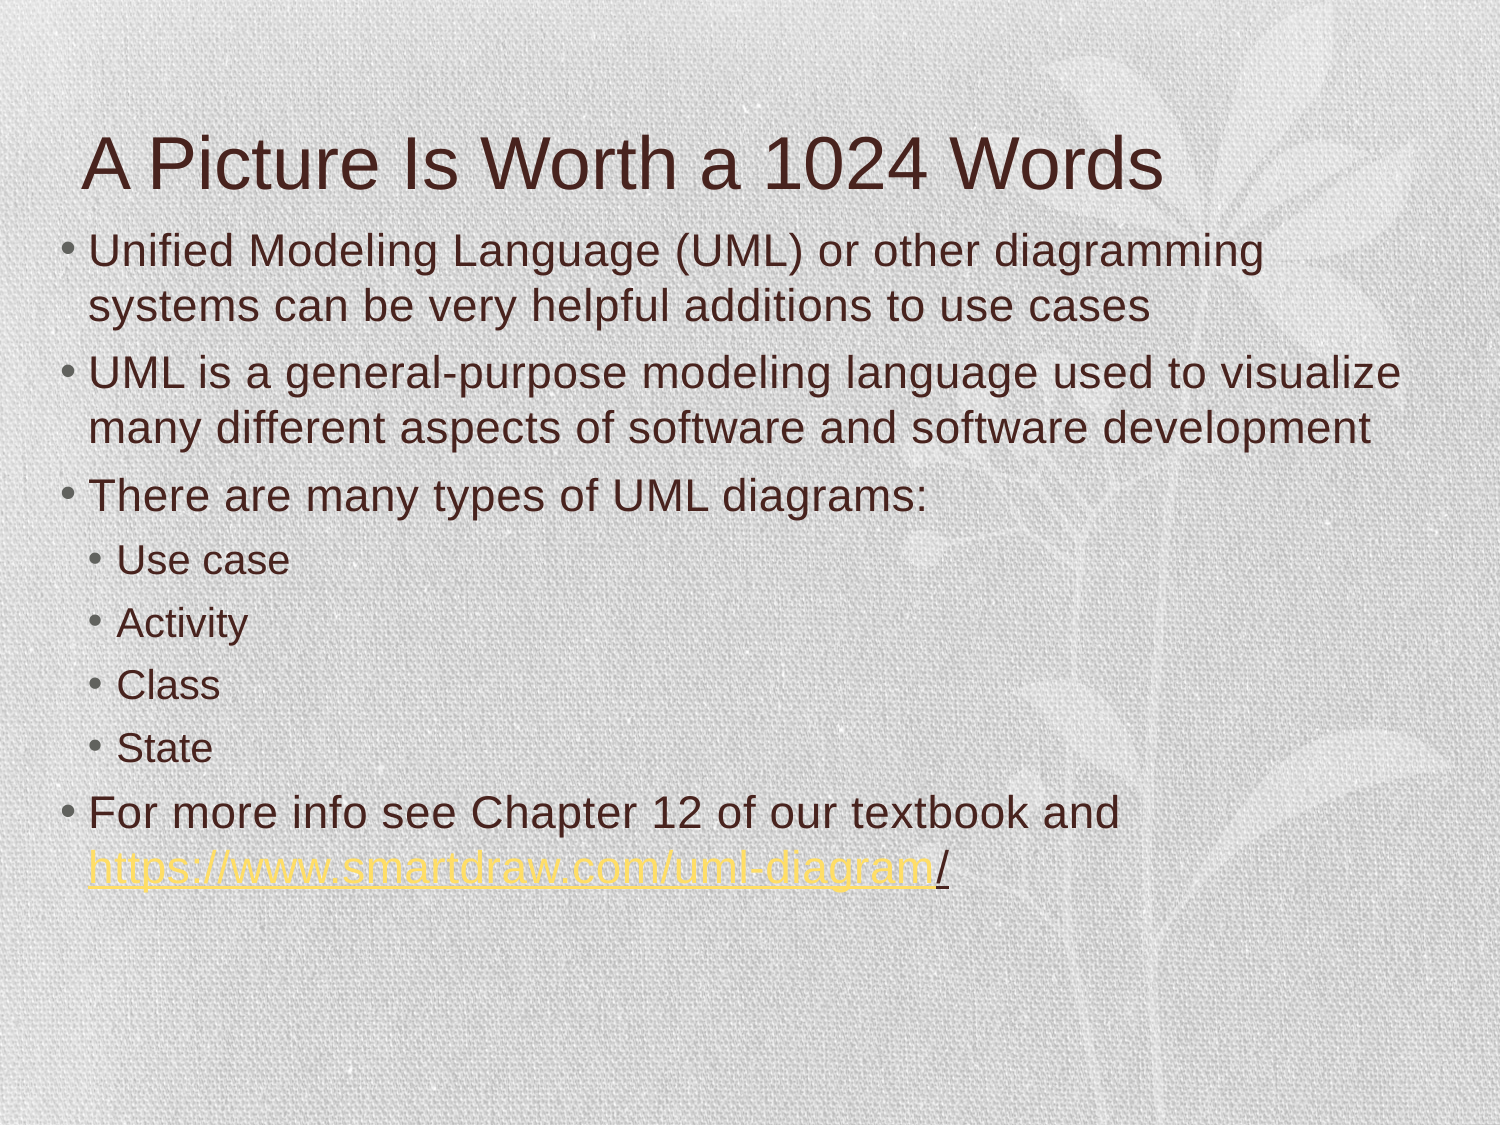

# A Picture Is Worth a 1024 Words
Unified Modeling Language (UML) or other diagramming systems can be very helpful additions to use cases
UML is a general-purpose modeling language used to visualize many different aspects of software and software development
There are many types of UML diagrams:
Use case
Activity
Class
State
For more info see Chapter 12 of our textbook and https://www.smartdraw.com/uml-diagram/